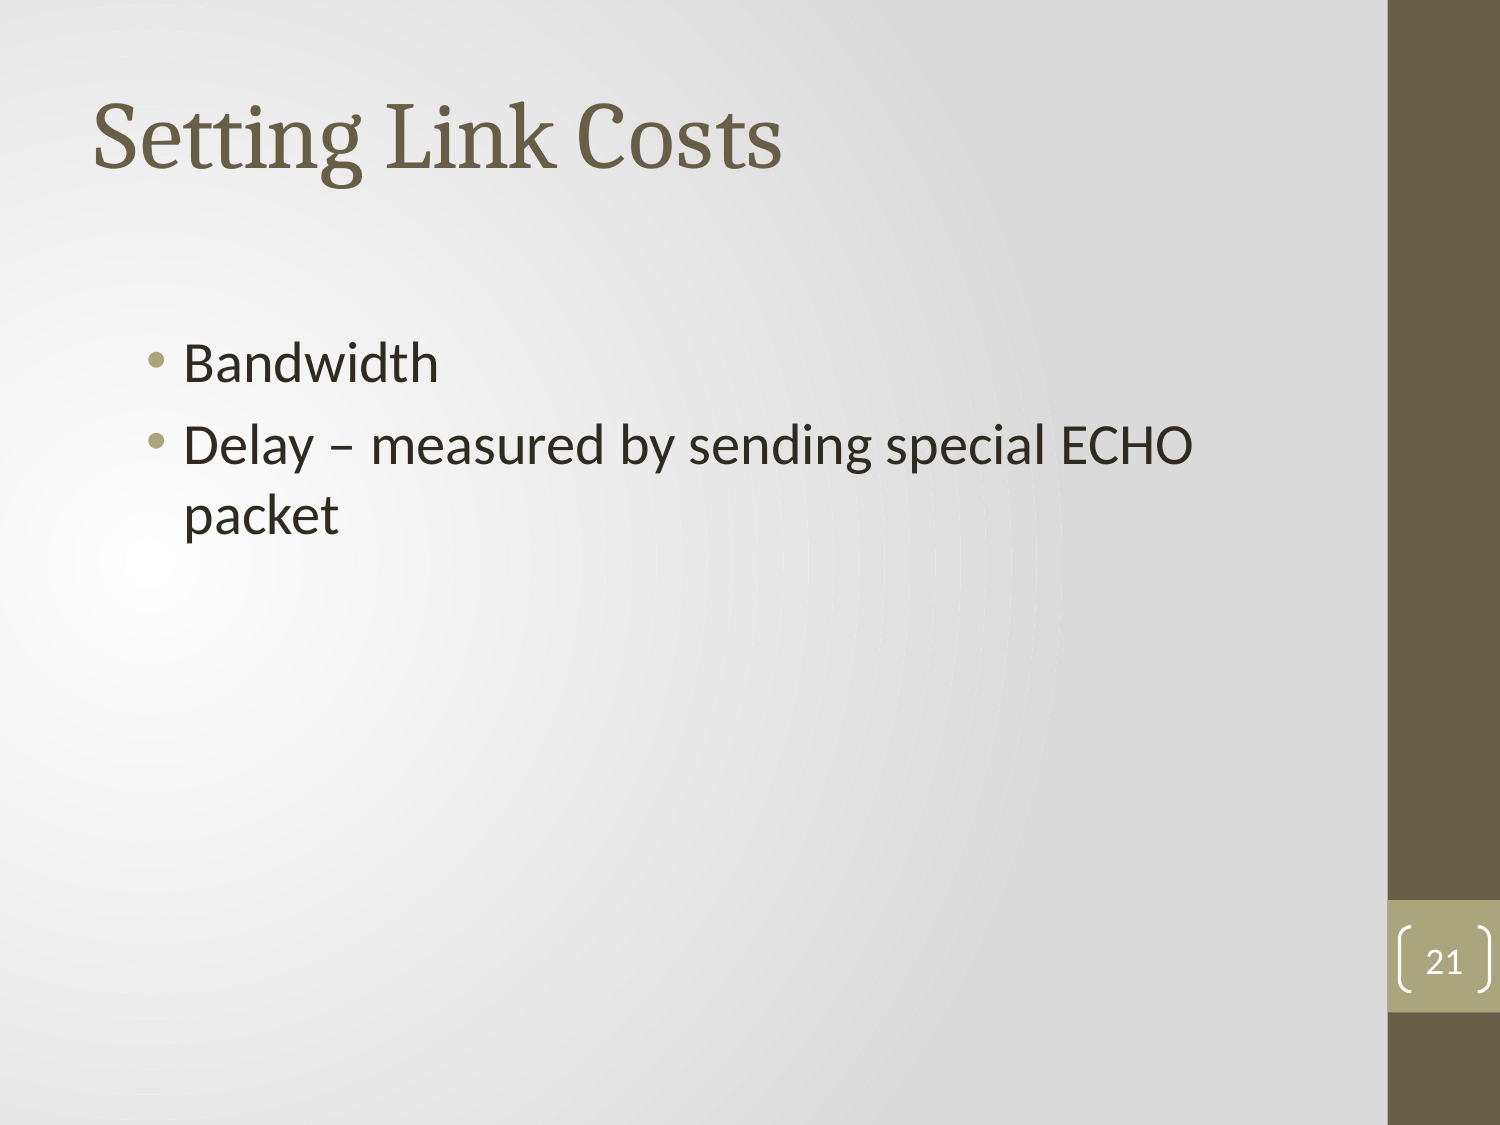

# Setting Link Costs
Bandwidth
Delay – measured by sending special ECHO packet
21